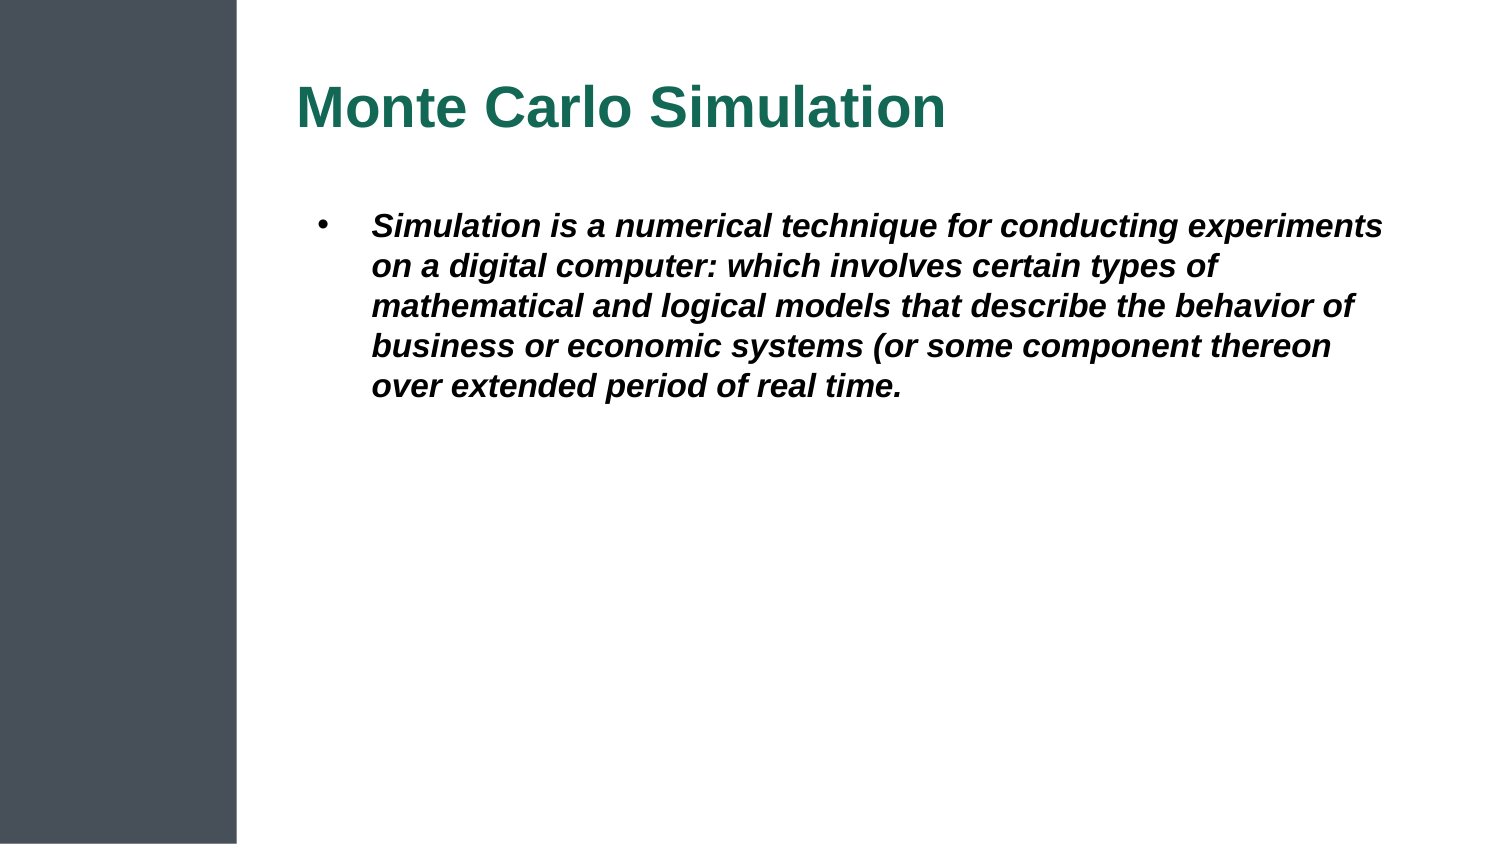

# Monte Carlo Simulation
Simulation is a numerical technique for conducting experiments on a digital computer: which involves certain types of mathematical and logical models that describe the behavior of business or economic systems (or some component thereon over extended period of real time.